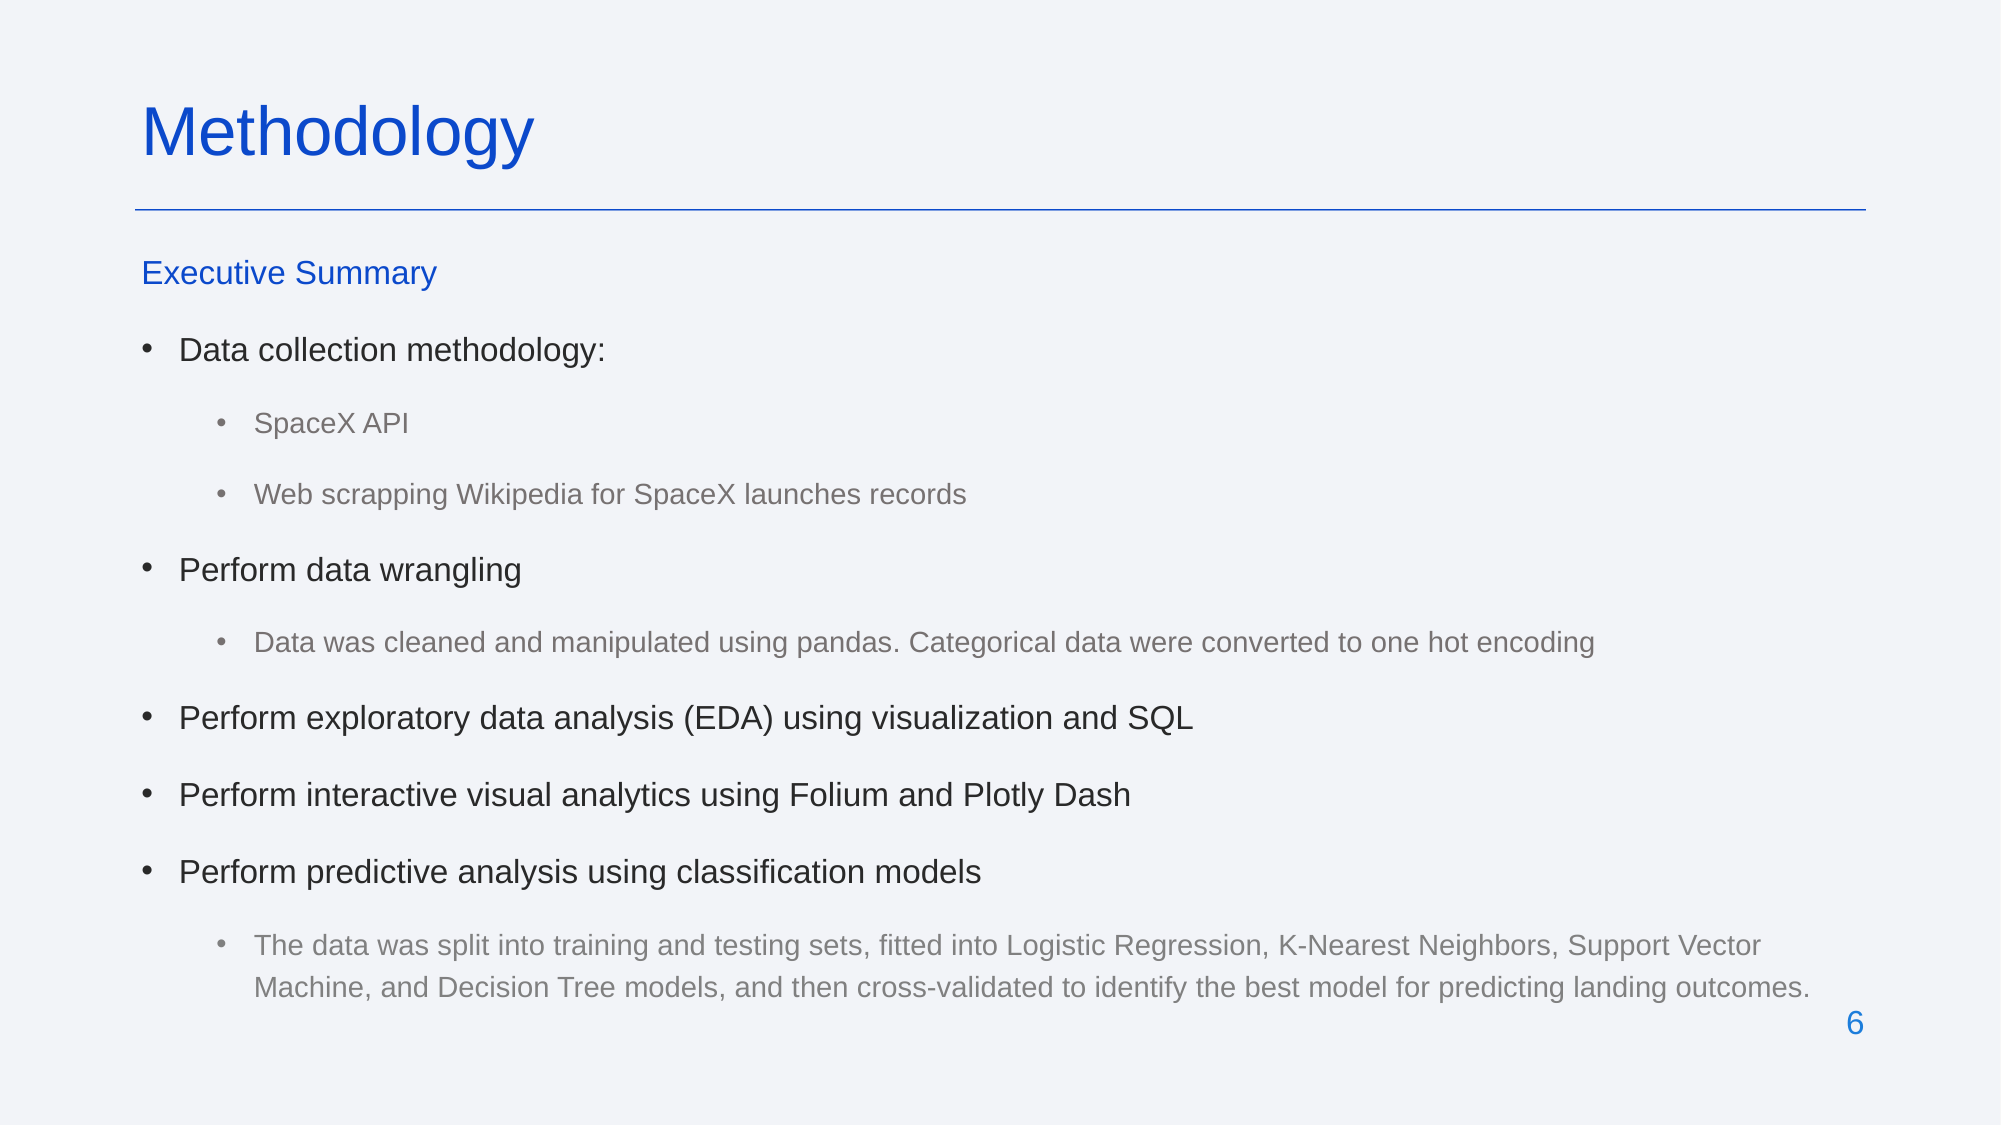

Methodology
Executive Summary
Data collection methodology:
SpaceX API
Web scrapping Wikipedia for SpaceX launches records
Perform data wrangling
Data was cleaned and manipulated using pandas. Categorical data were converted to one hot encoding
Perform exploratory data analysis (EDA) using visualization and SQL
Perform interactive visual analytics using Folium and Plotly Dash
Perform predictive analysis using classification models
The data was split into training and testing sets, fitted into Logistic Regression, K-Nearest Neighbors, Support Vector Machine, and Decision Tree models, and then cross-validated to identify the best model for predicting landing outcomes.

6